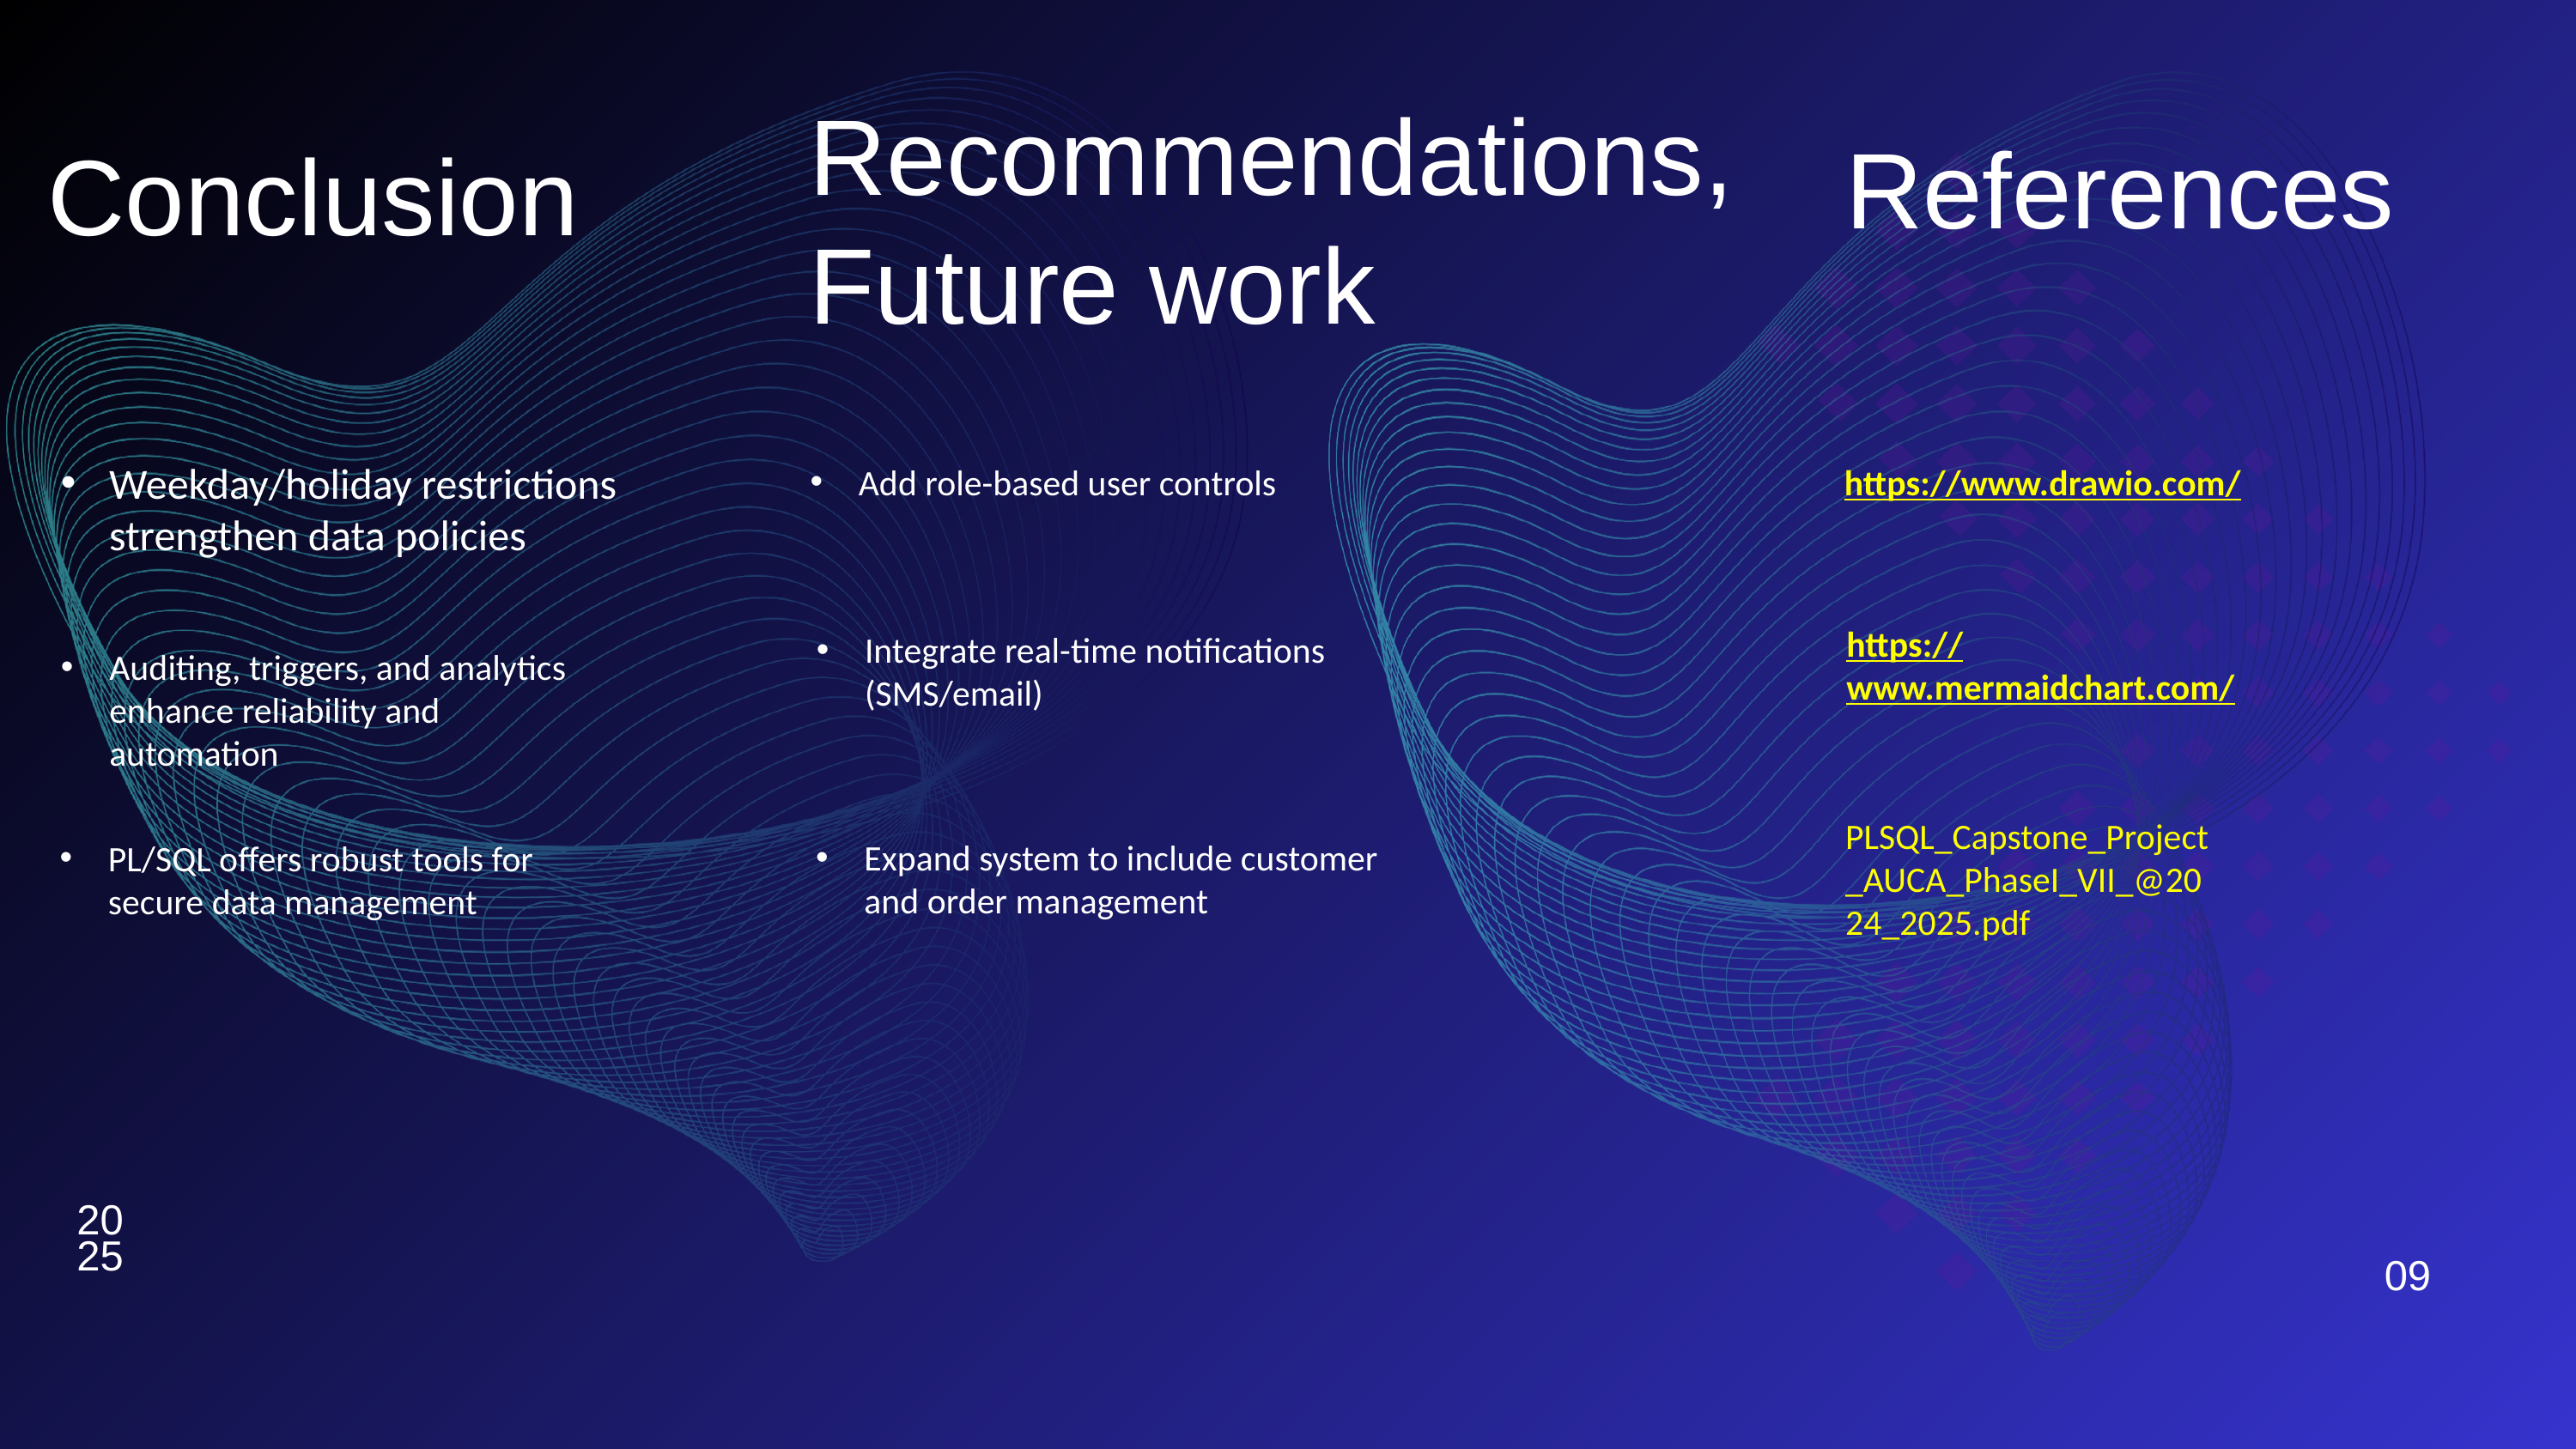

Recommendations, Future work
References
Conclusion

Weekday/holiday restrictions strengthen data policies
Add role-based user controls
https://www.drawio.com/
https://www.mermaidchart.com/
Integrate real-time notifications (SMS/email)
Auditing, triggers, and analytics enhance reliability and automation
PLSQL_Capstone_Project_AUCA_PhaseI_VII_@2024_2025.pdf
Expand system to include customer and order management
PL/SQL offers robust tools for secure data management
20
25

09